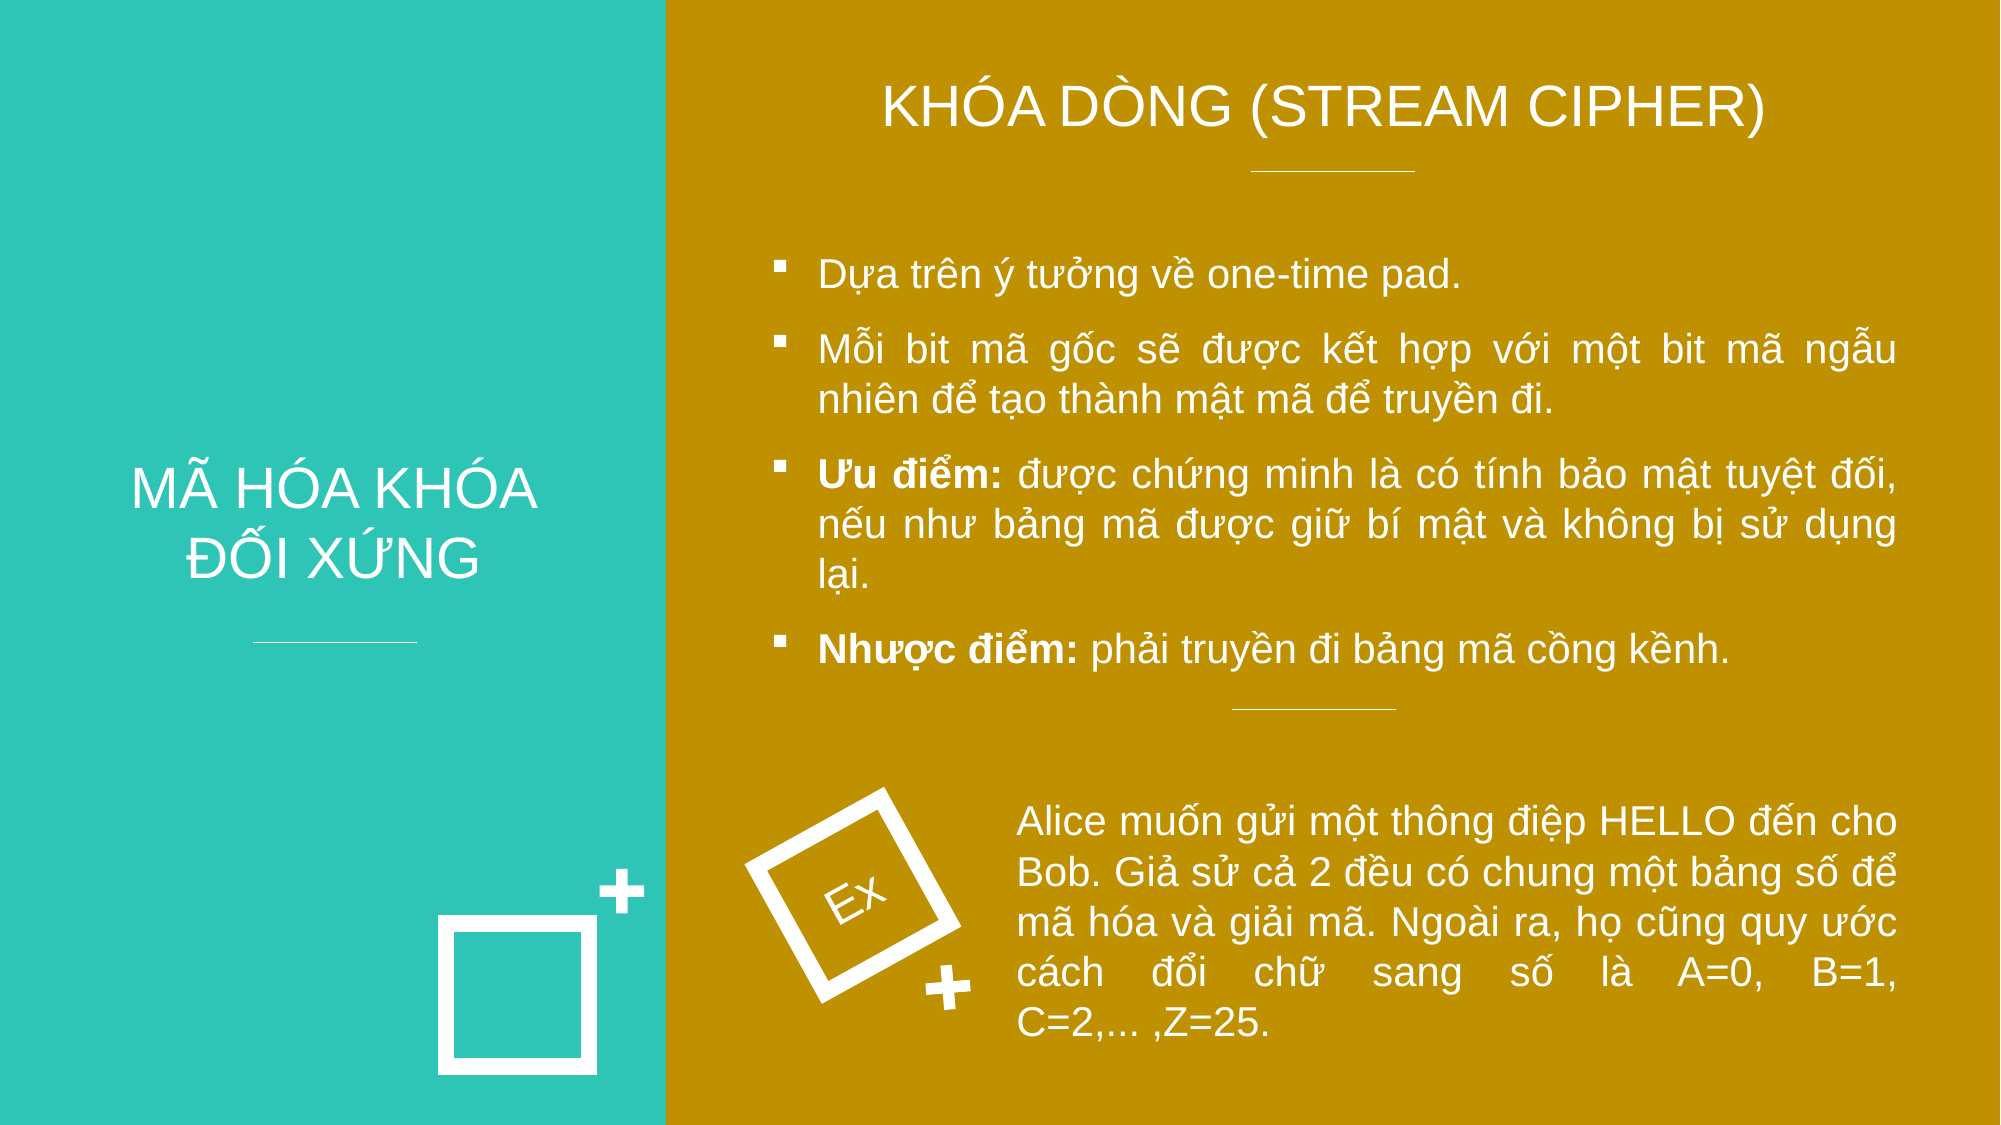

KHÓA DÒNG (STREAM CIPHER)
Dựa trên ý tưởng về one-time pad.
Mỗi bit mã gốc sẽ được kết hợp với một bit mã ngẫu nhiên để tạo thành mật mã để truyền đi.
Ưu điểm: được chứng minh là có tính bảo mật tuyệt đối, nếu như bảng mã được giữ bí mật và không bị sử dụng lại.
Nhược điểm: phải truyền đi bảng mã cồng kềnh.
MÃ HÓA KHÓA
ĐỐI XỨNG
Alice muốn gửi một thông điệp HELLO đến cho Bob. Giả sử cả 2 đều có chung một bảng số để mã hóa và giải mã. Ngoài ra, họ cũng quy ước cách đổi chữ sang số là A=0, B=1, C=2,... ,Z=25.
Ex